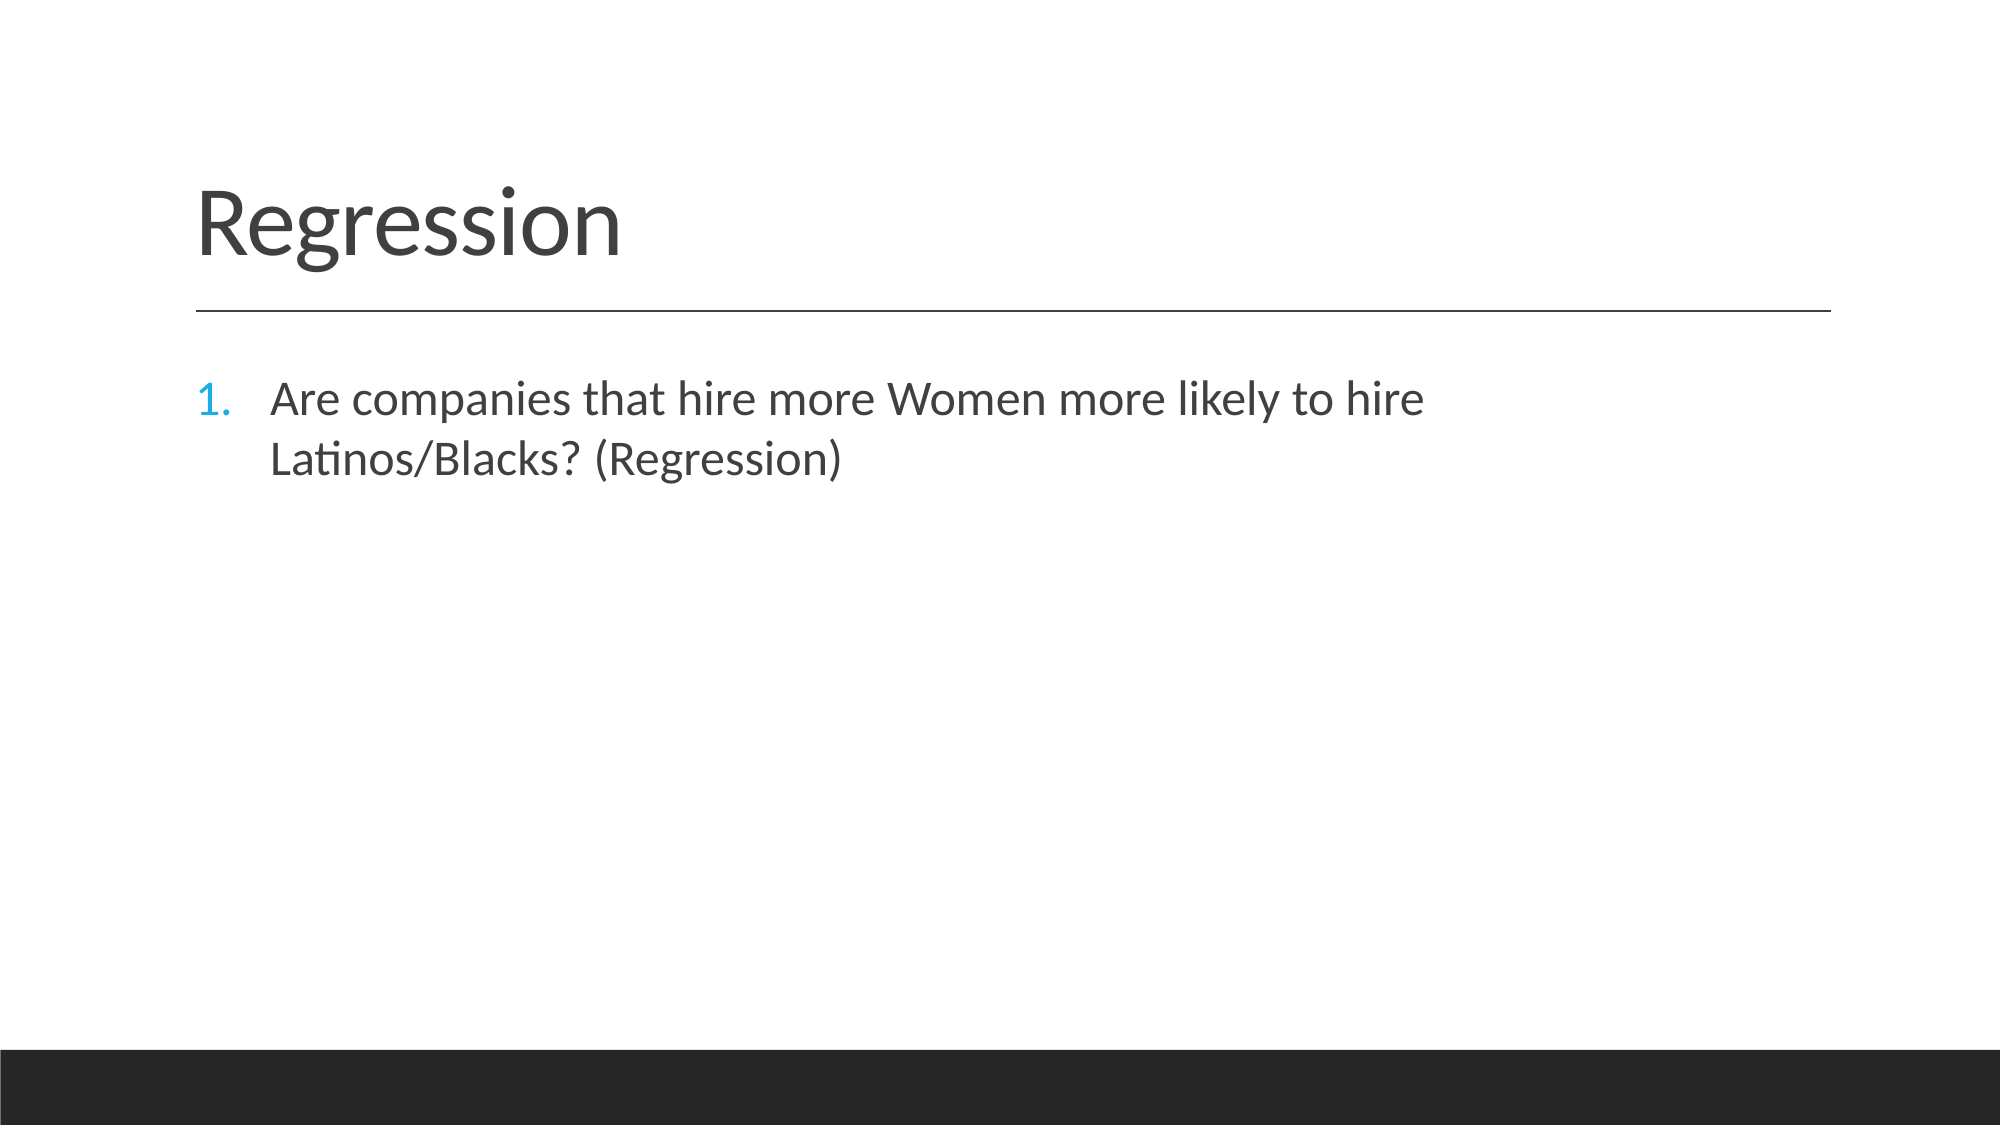

# Regression
Are companies that hire more Women more likely to hire Latinos/Blacks? (Regression)